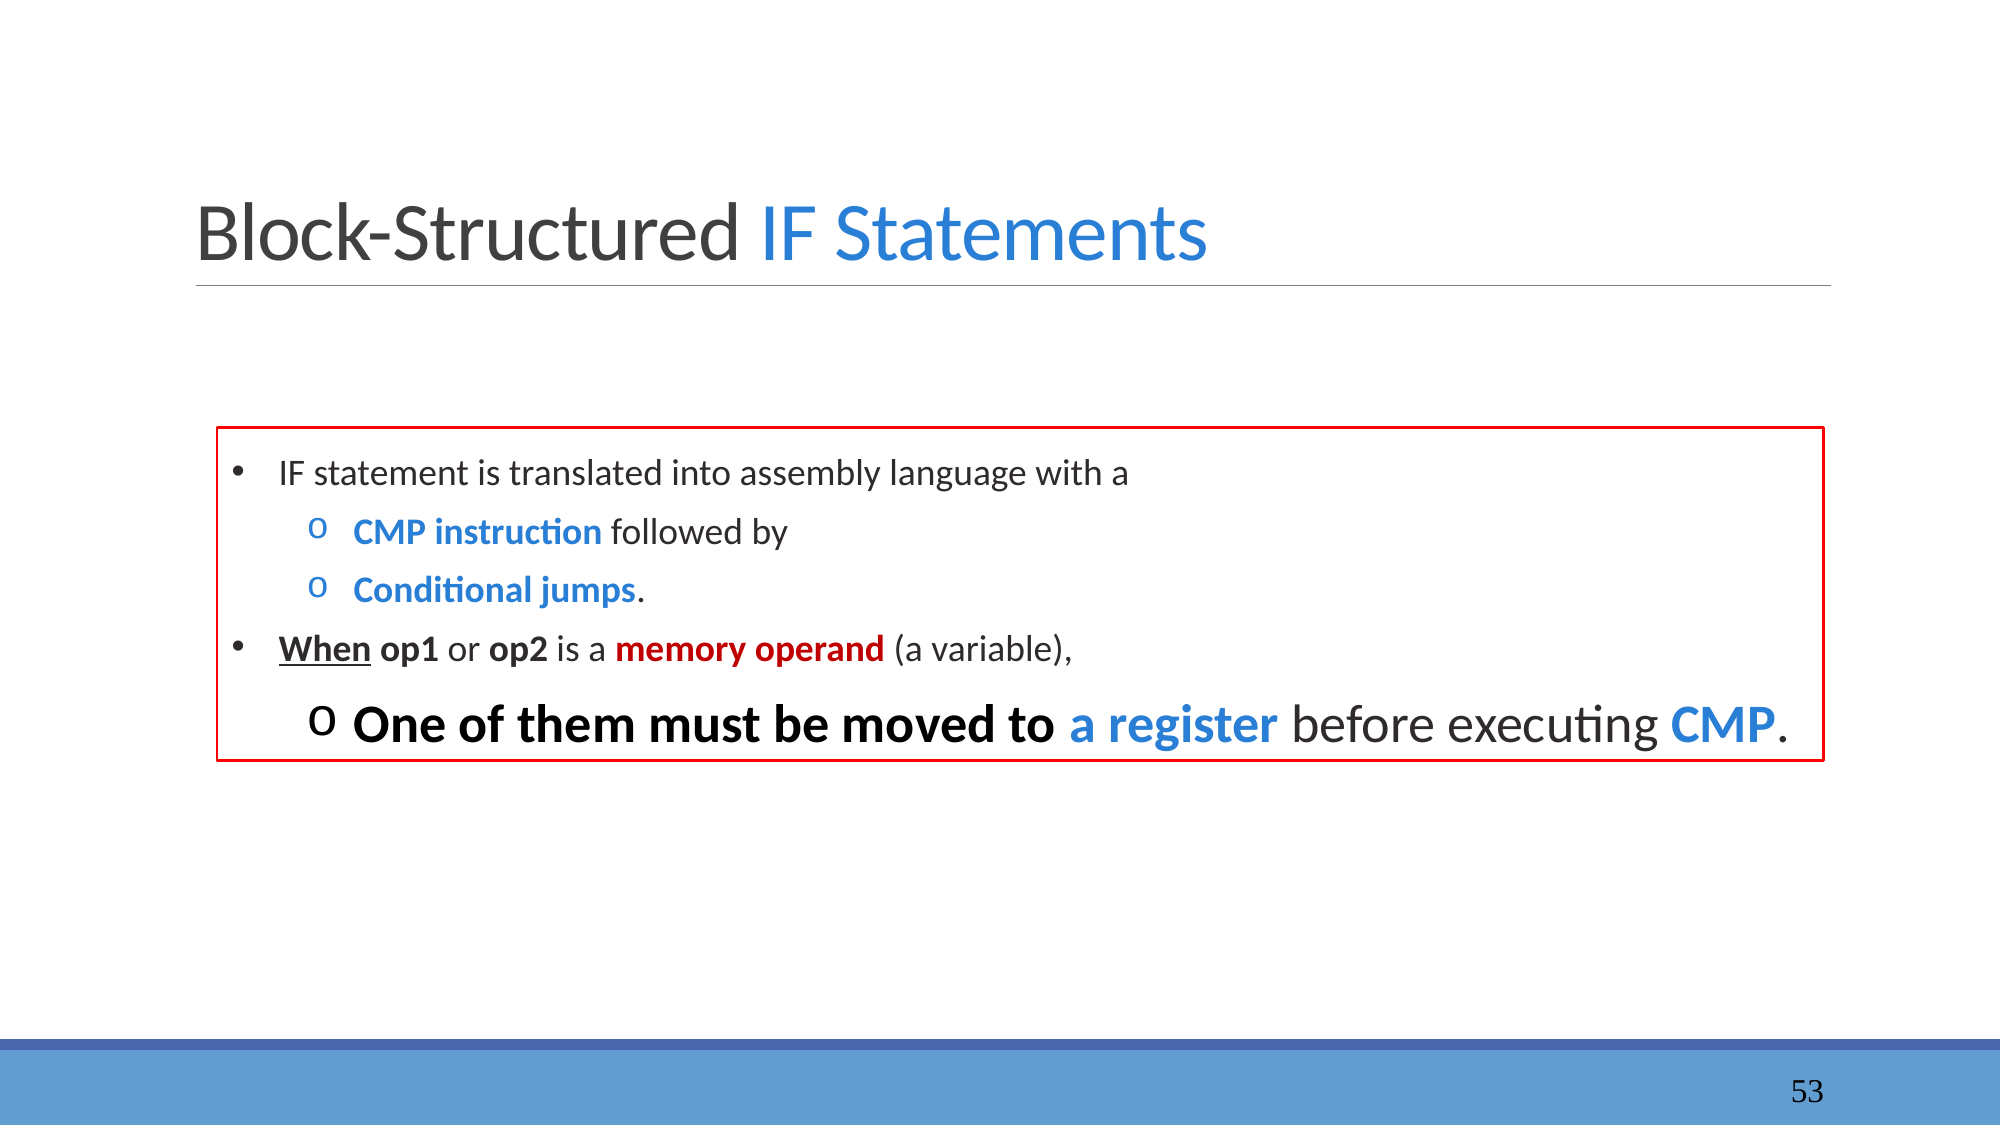

# Block-Structured IF Statements
IF statement is translated into assembly language with a
CMP instruction followed by
Conditional jumps.
When op1 or op2 is a memory operand (a variable),
One of them must be moved to a register before executing CMP.
53